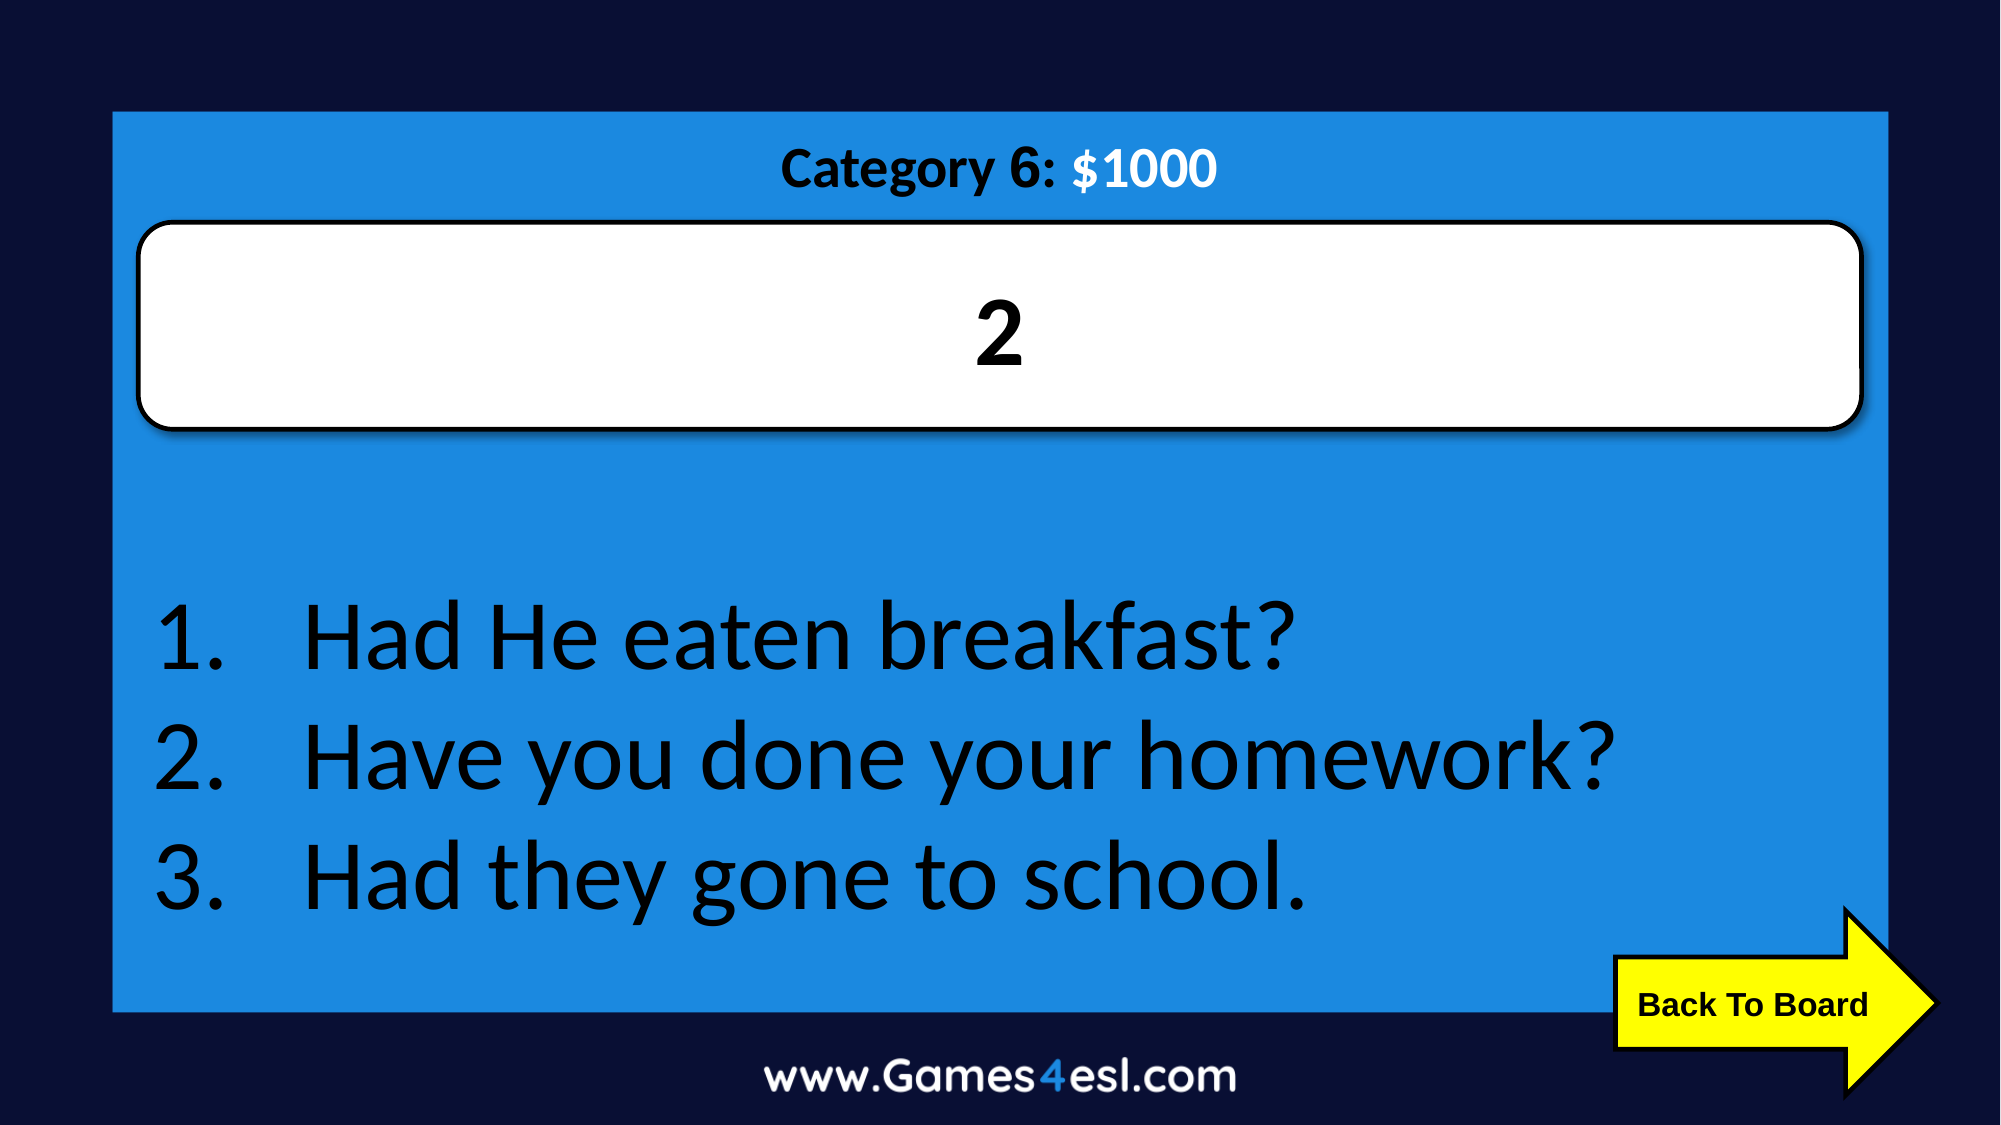

Category 6: $1000
2
Had He eaten breakfast?
Have you done your homework?
Had they gone to school.
Back To Board